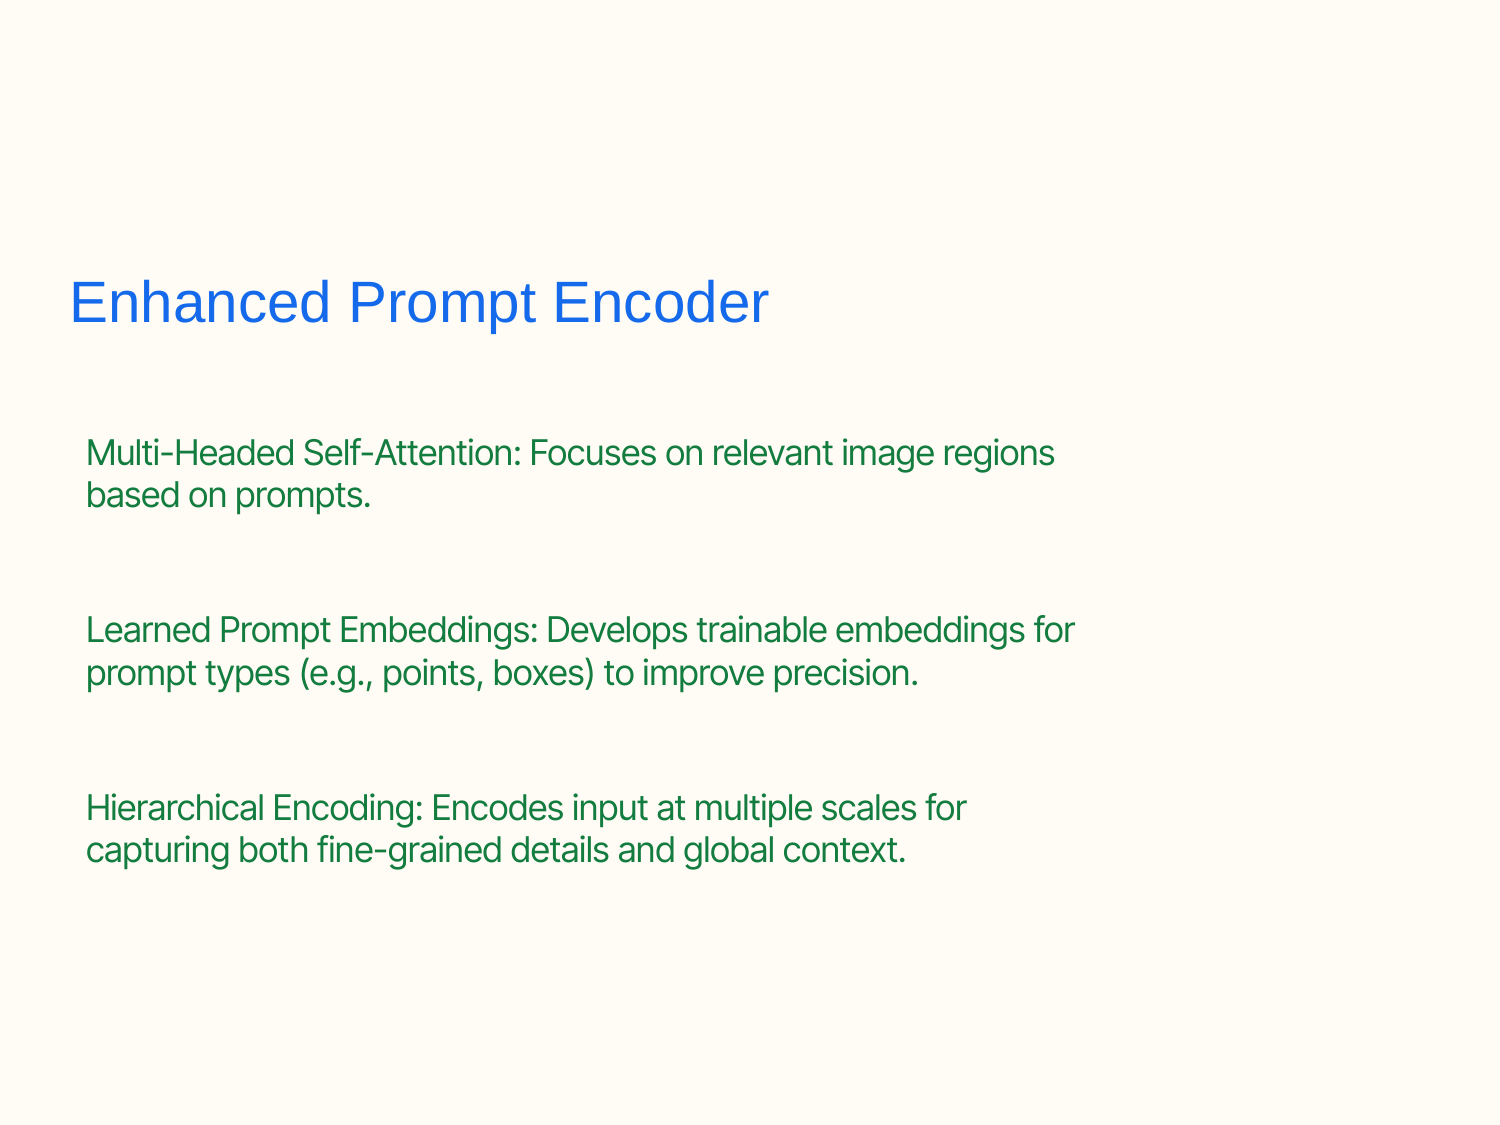

# Enhanced Prompt Encoder
Multi-Headed Self-Attention: Focuses on relevant image regions based on prompts.

Learned Prompt Embeddings: Develops trainable embeddings for prompt types (e.g., points, boxes) to improve precision.

Hierarchical Encoding: Encodes input at multiple scales for capturing both fine-grained details and global context.